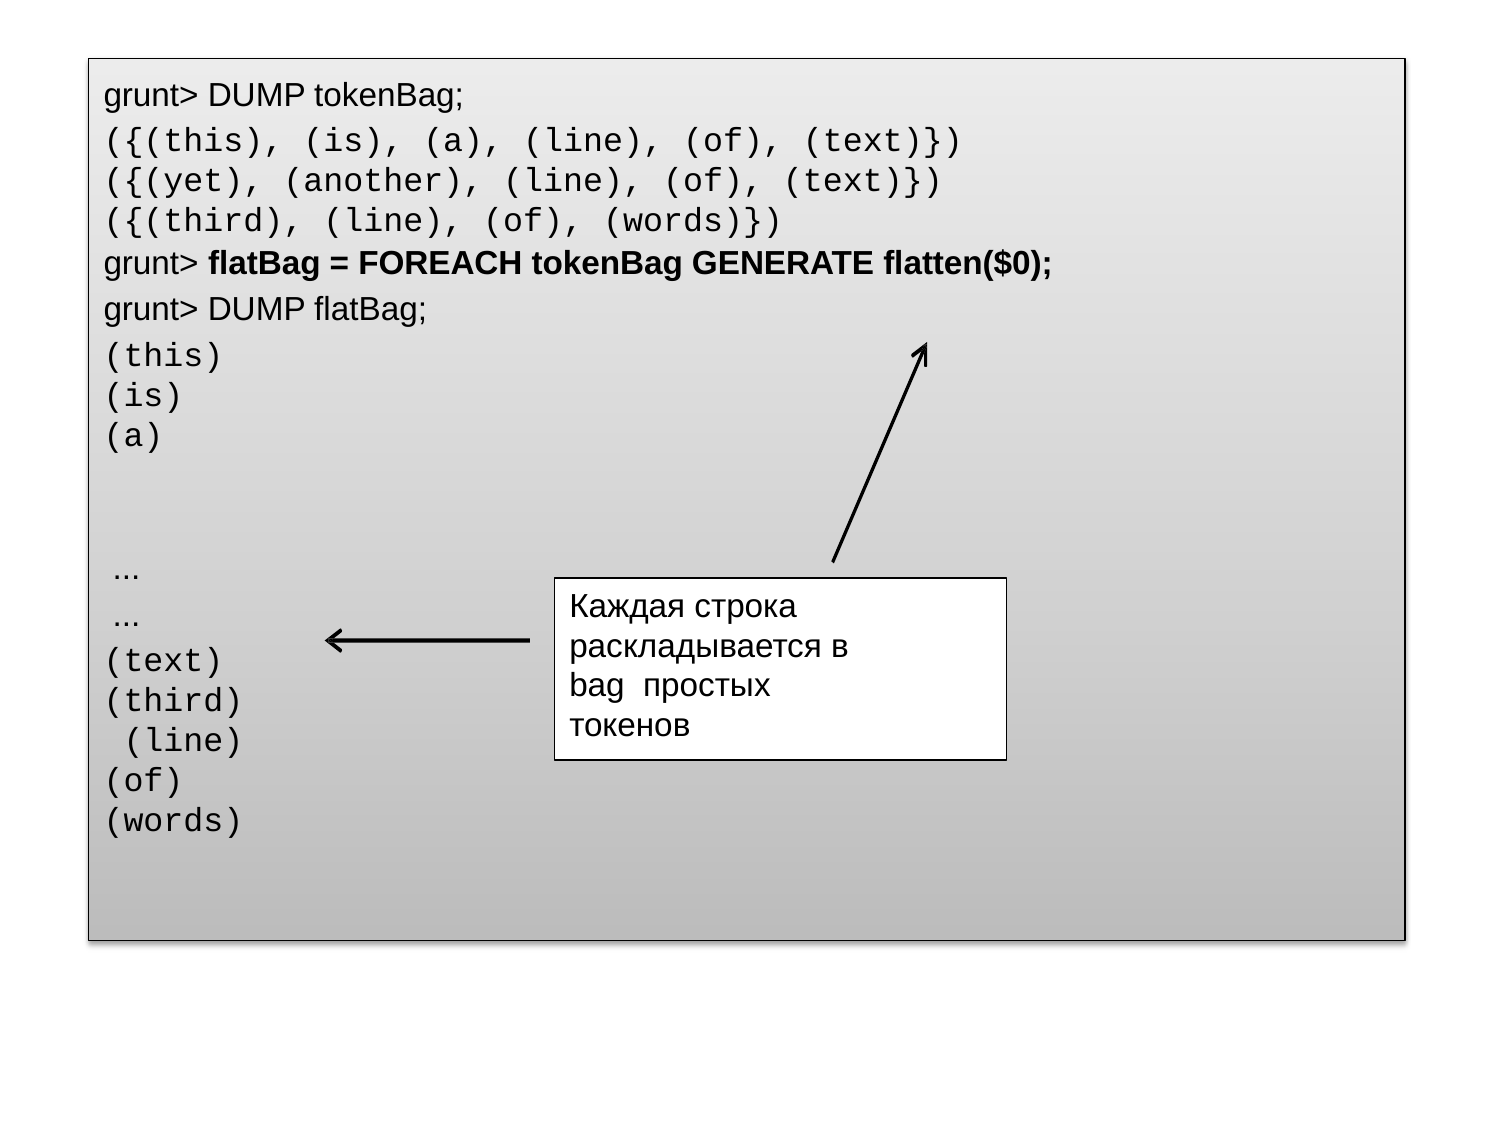

grunt> DUMP tokenBag;
({(this), (is), (a), (line), (of), (text)})
({(yet), (another), (line), (of), (text)})
({(third), (line), (of), (words)})
grunt> flatBag = FOREACH tokenBag GENERATE flatten($0);
grunt> DUMP flatBag;
(this)
(is)
(a)

...
...
(text)
(third)  (line)
(of)
(words)

Каждая строка
раскладывается в bag  простых	токенов